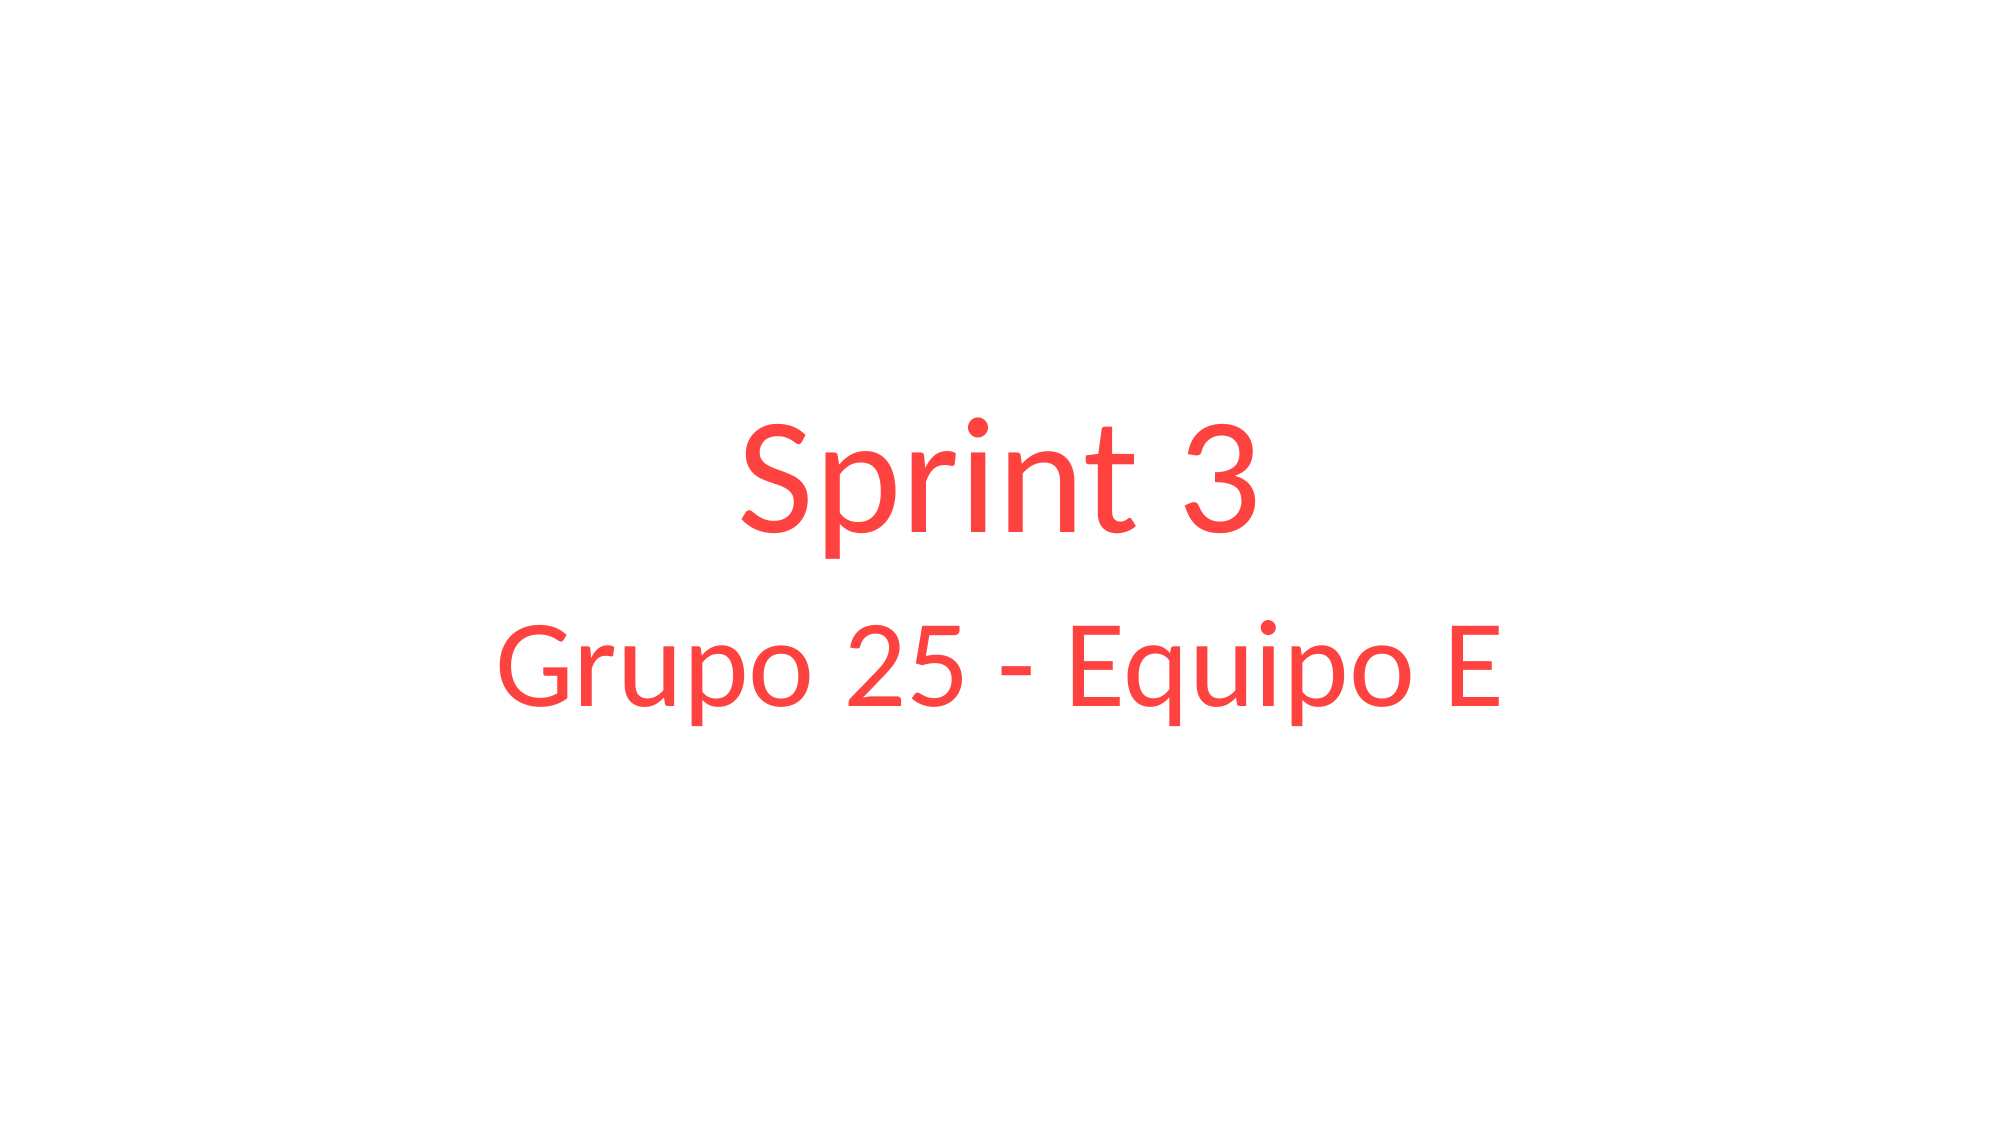

# Sprint 3
Grupo 25 - Equipo E